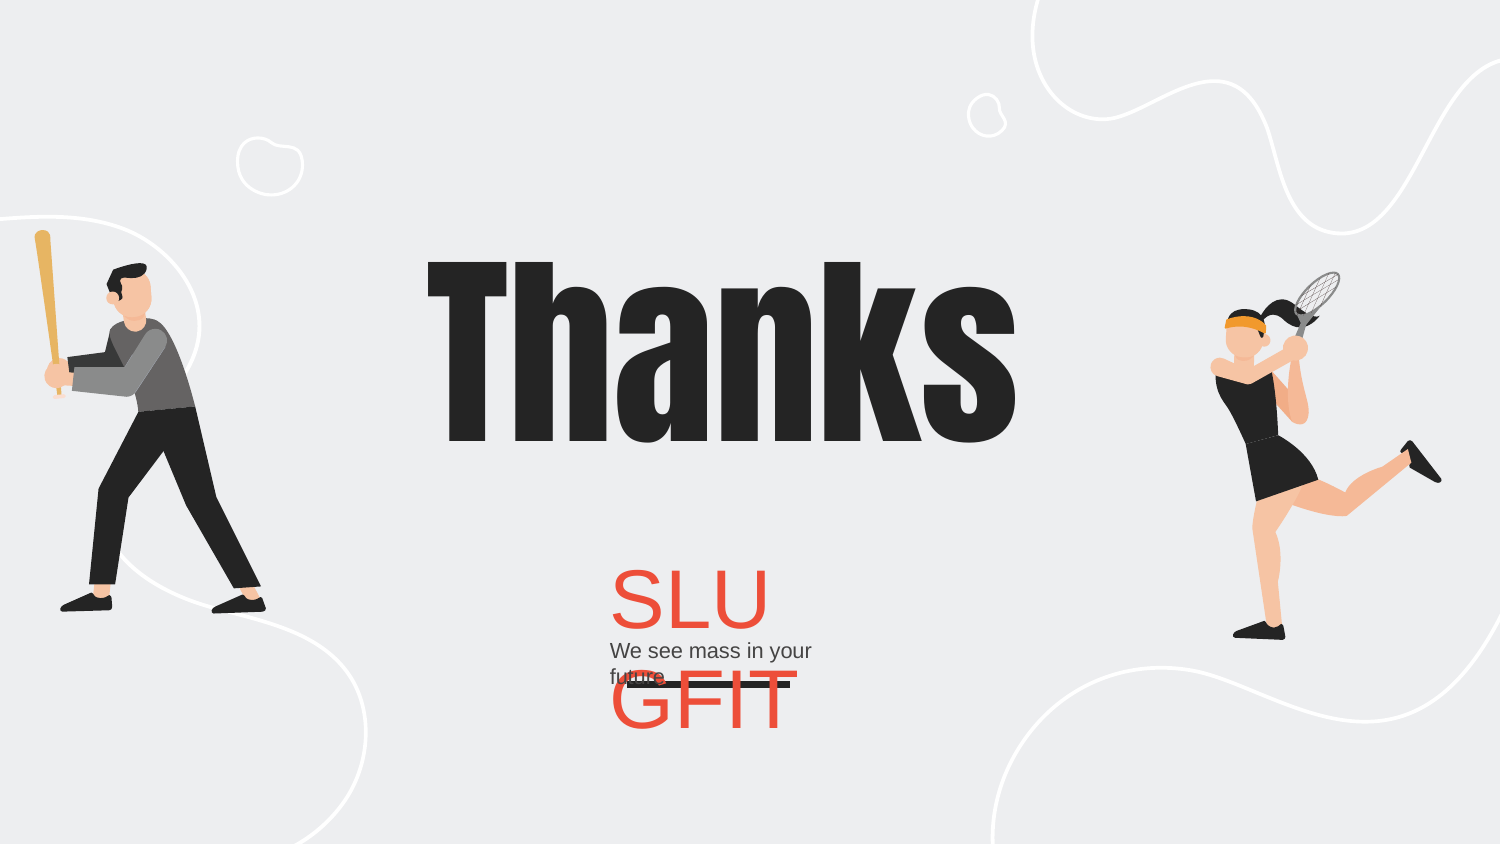

# Thanks

SLUGFIT
We see mass in your future